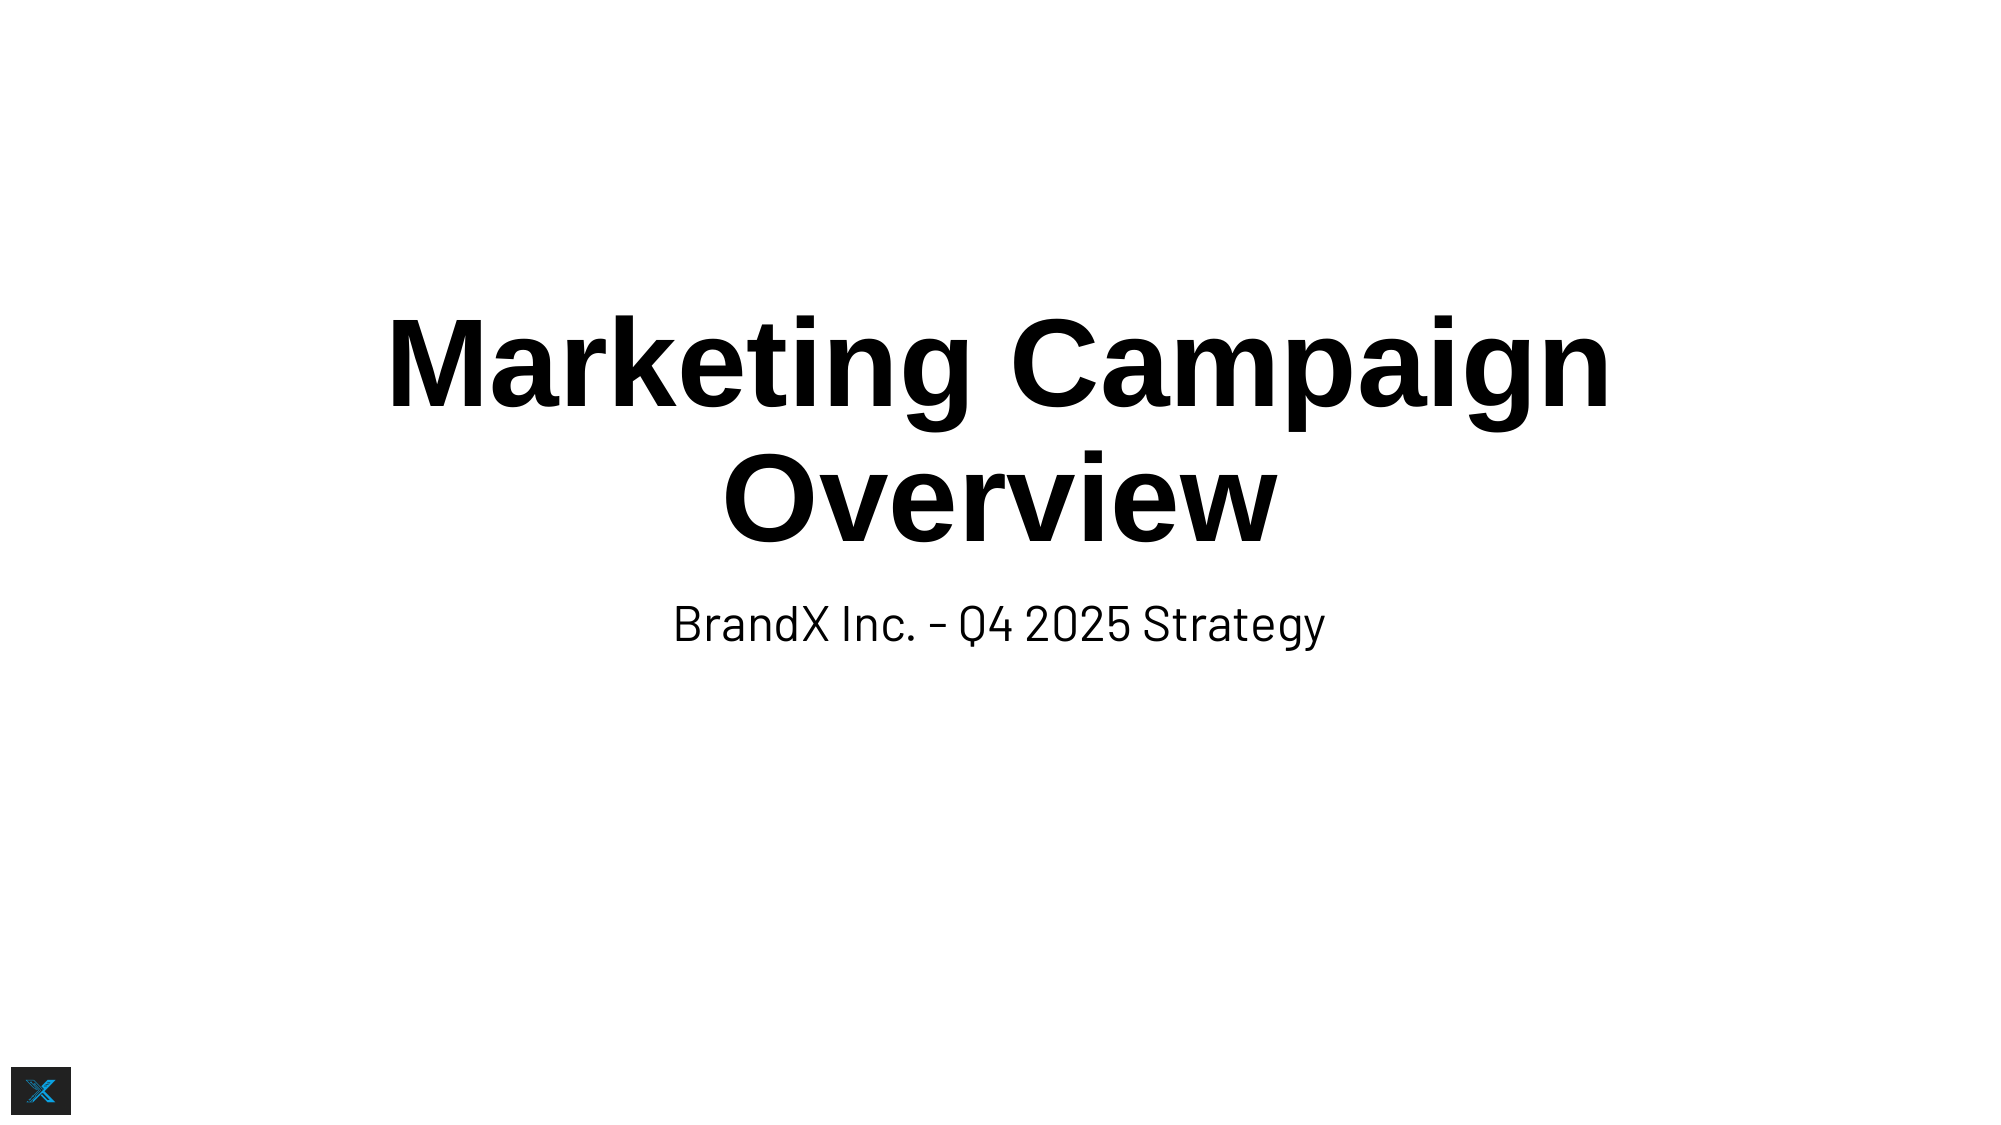

# Marketing Campaign Overview
BrandX Inc. - Q4 2025 Strategy